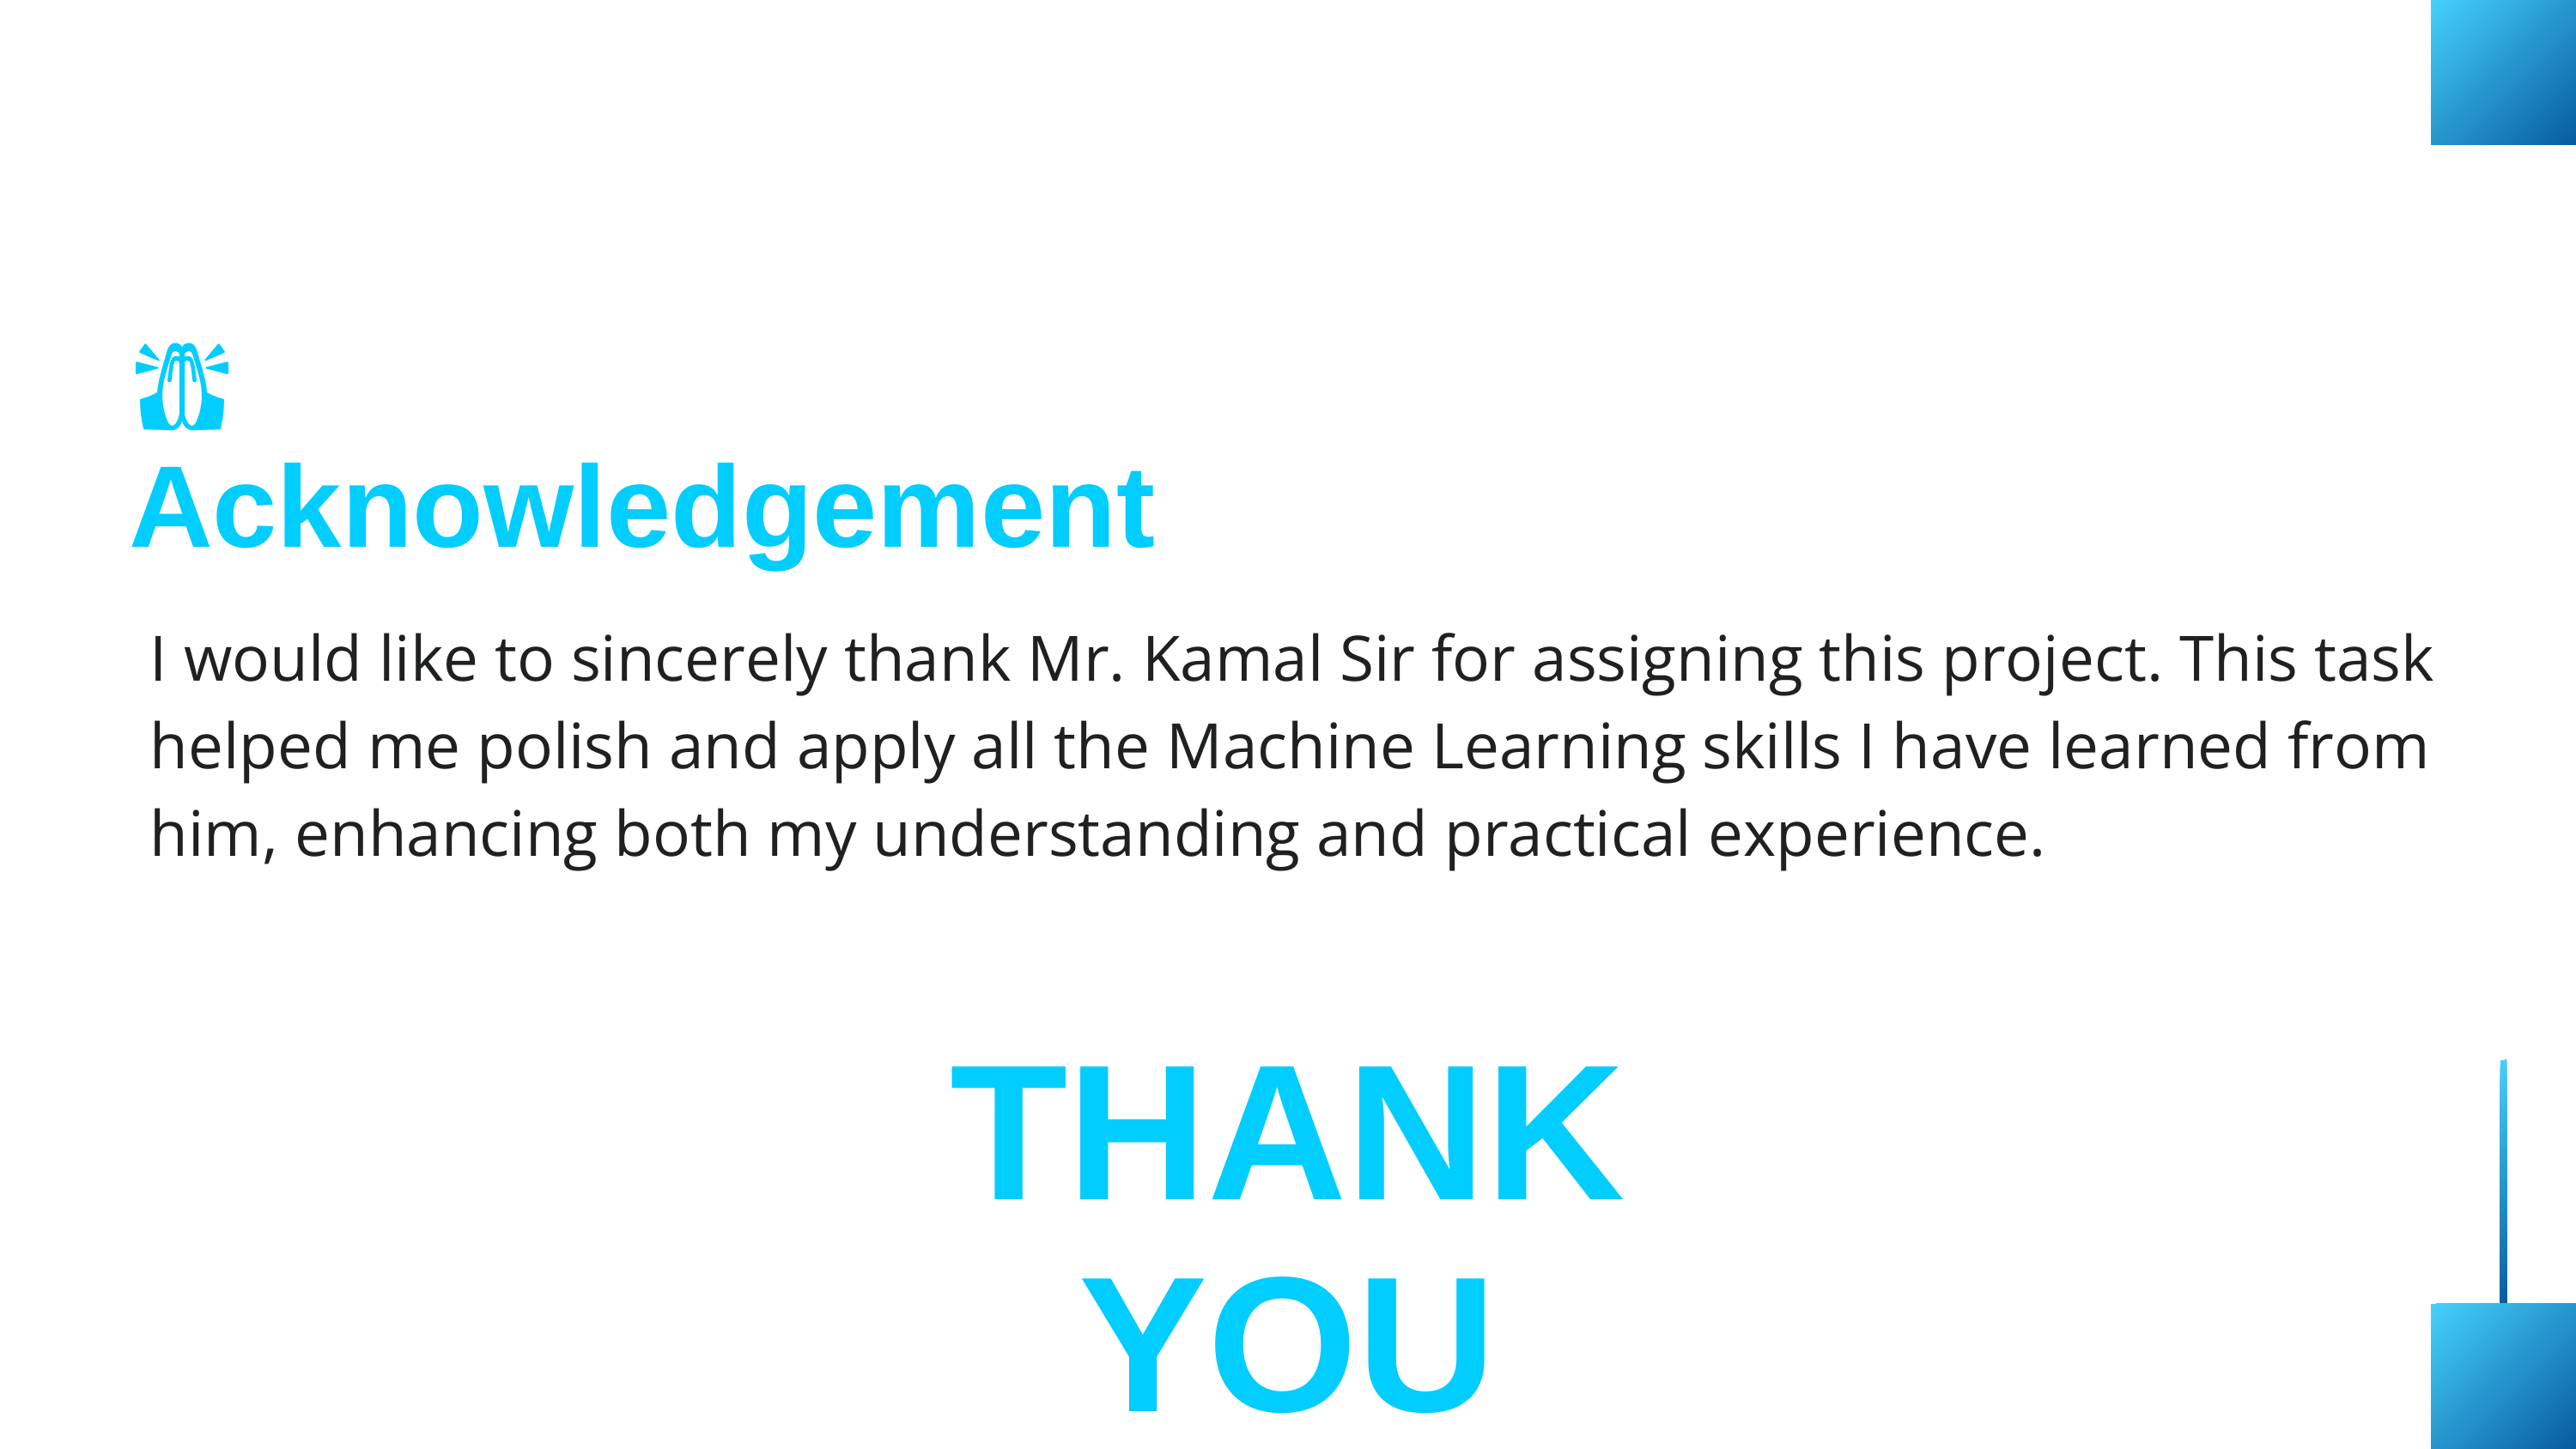

🙏 Acknowledgement
I would like to sincerely thank Mr. Kamal Sir for assigning this project. This task helped me polish and apply all the Machine Learning skills I have learned from him, enhancing both my understanding and practical experience.

THANK YOU